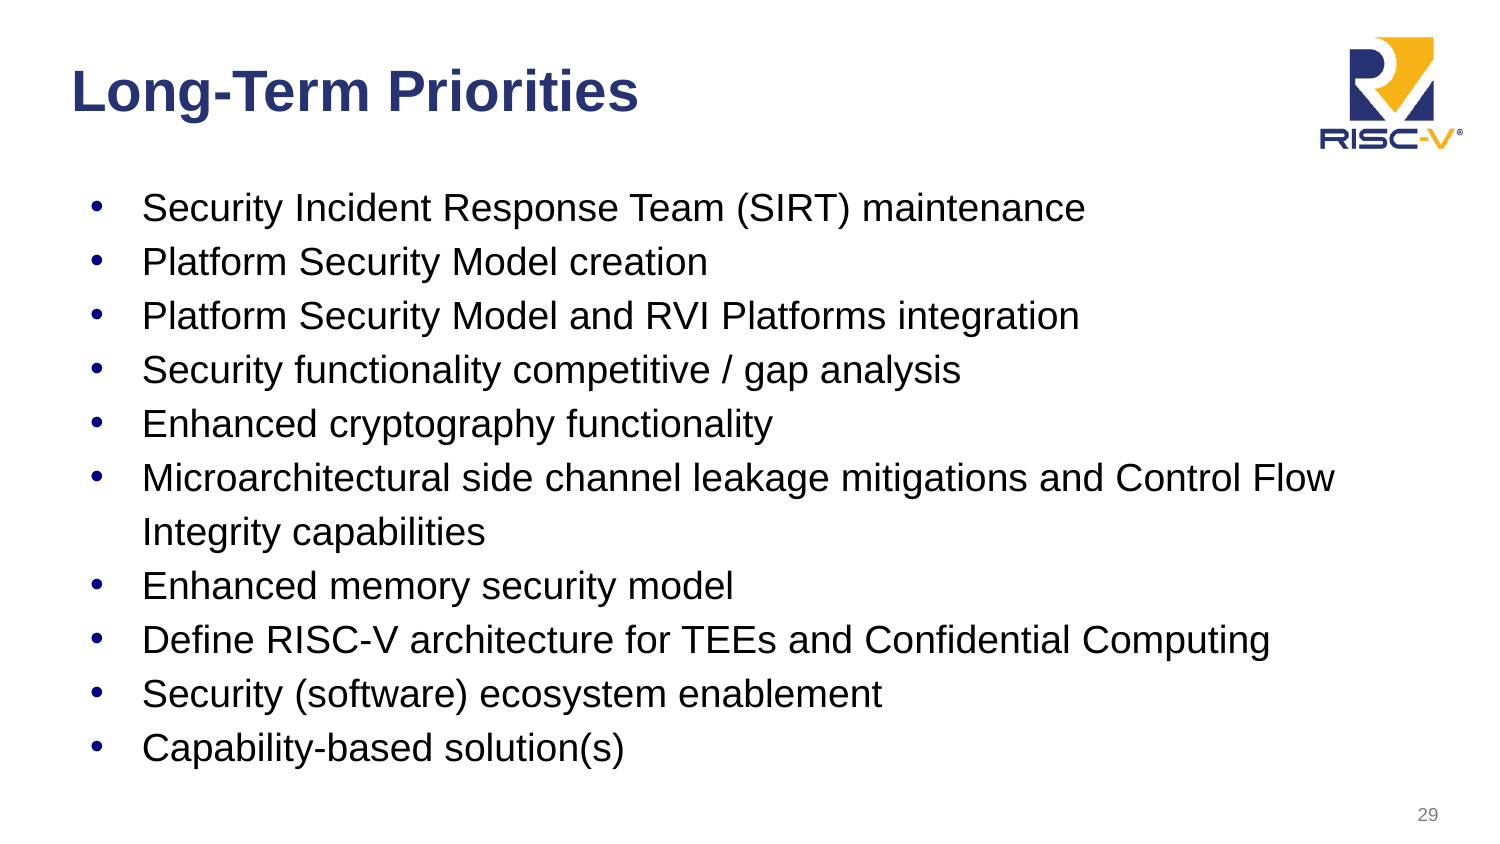

# Long-Term Priorities
Security Incident Response Team (SIRT) maintenance
Platform Security Model creation
Platform Security Model and RVI Platforms integration
Security functionality competitive / gap analysis
Enhanced cryptography functionality
Microarchitectural side channel leakage mitigations and Control Flow Integrity capabilities
Enhanced memory security model
Define RISC-V architecture for TEEs and Confidential Computing
Security (software) ecosystem enablement
Capability-based solution(s)

29